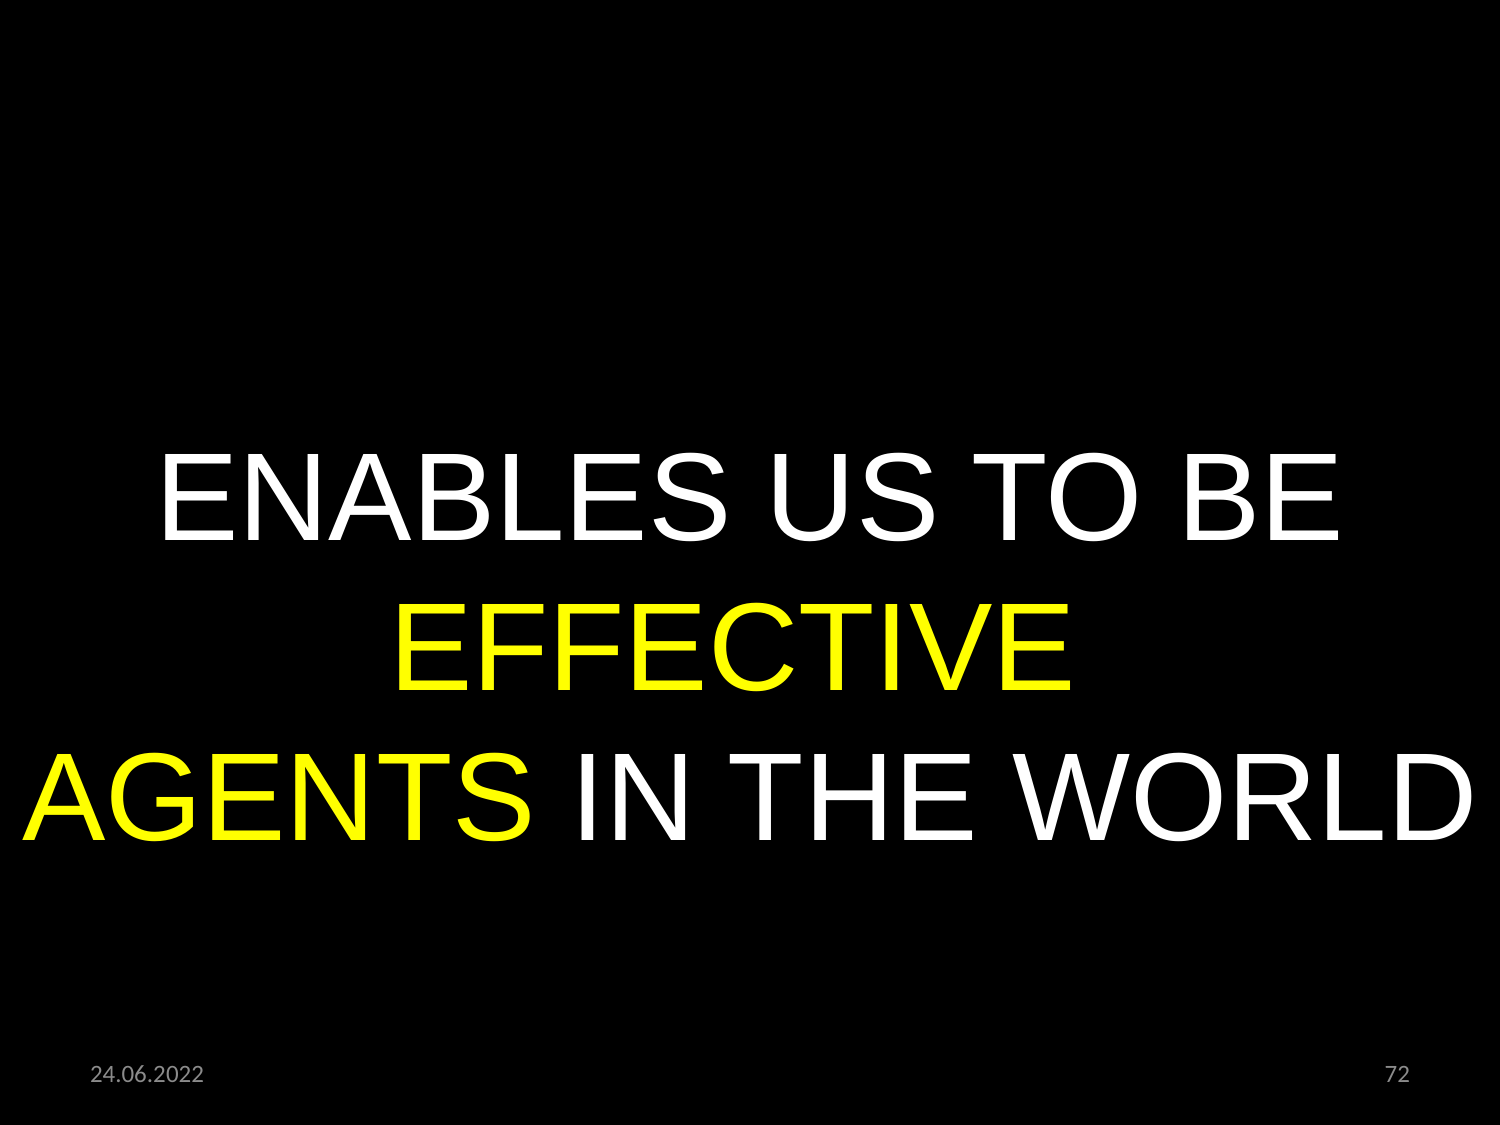

ENABLES US TO BE EFFECTIVE
AGENTS IN THE WORLD
24.06.2022
72